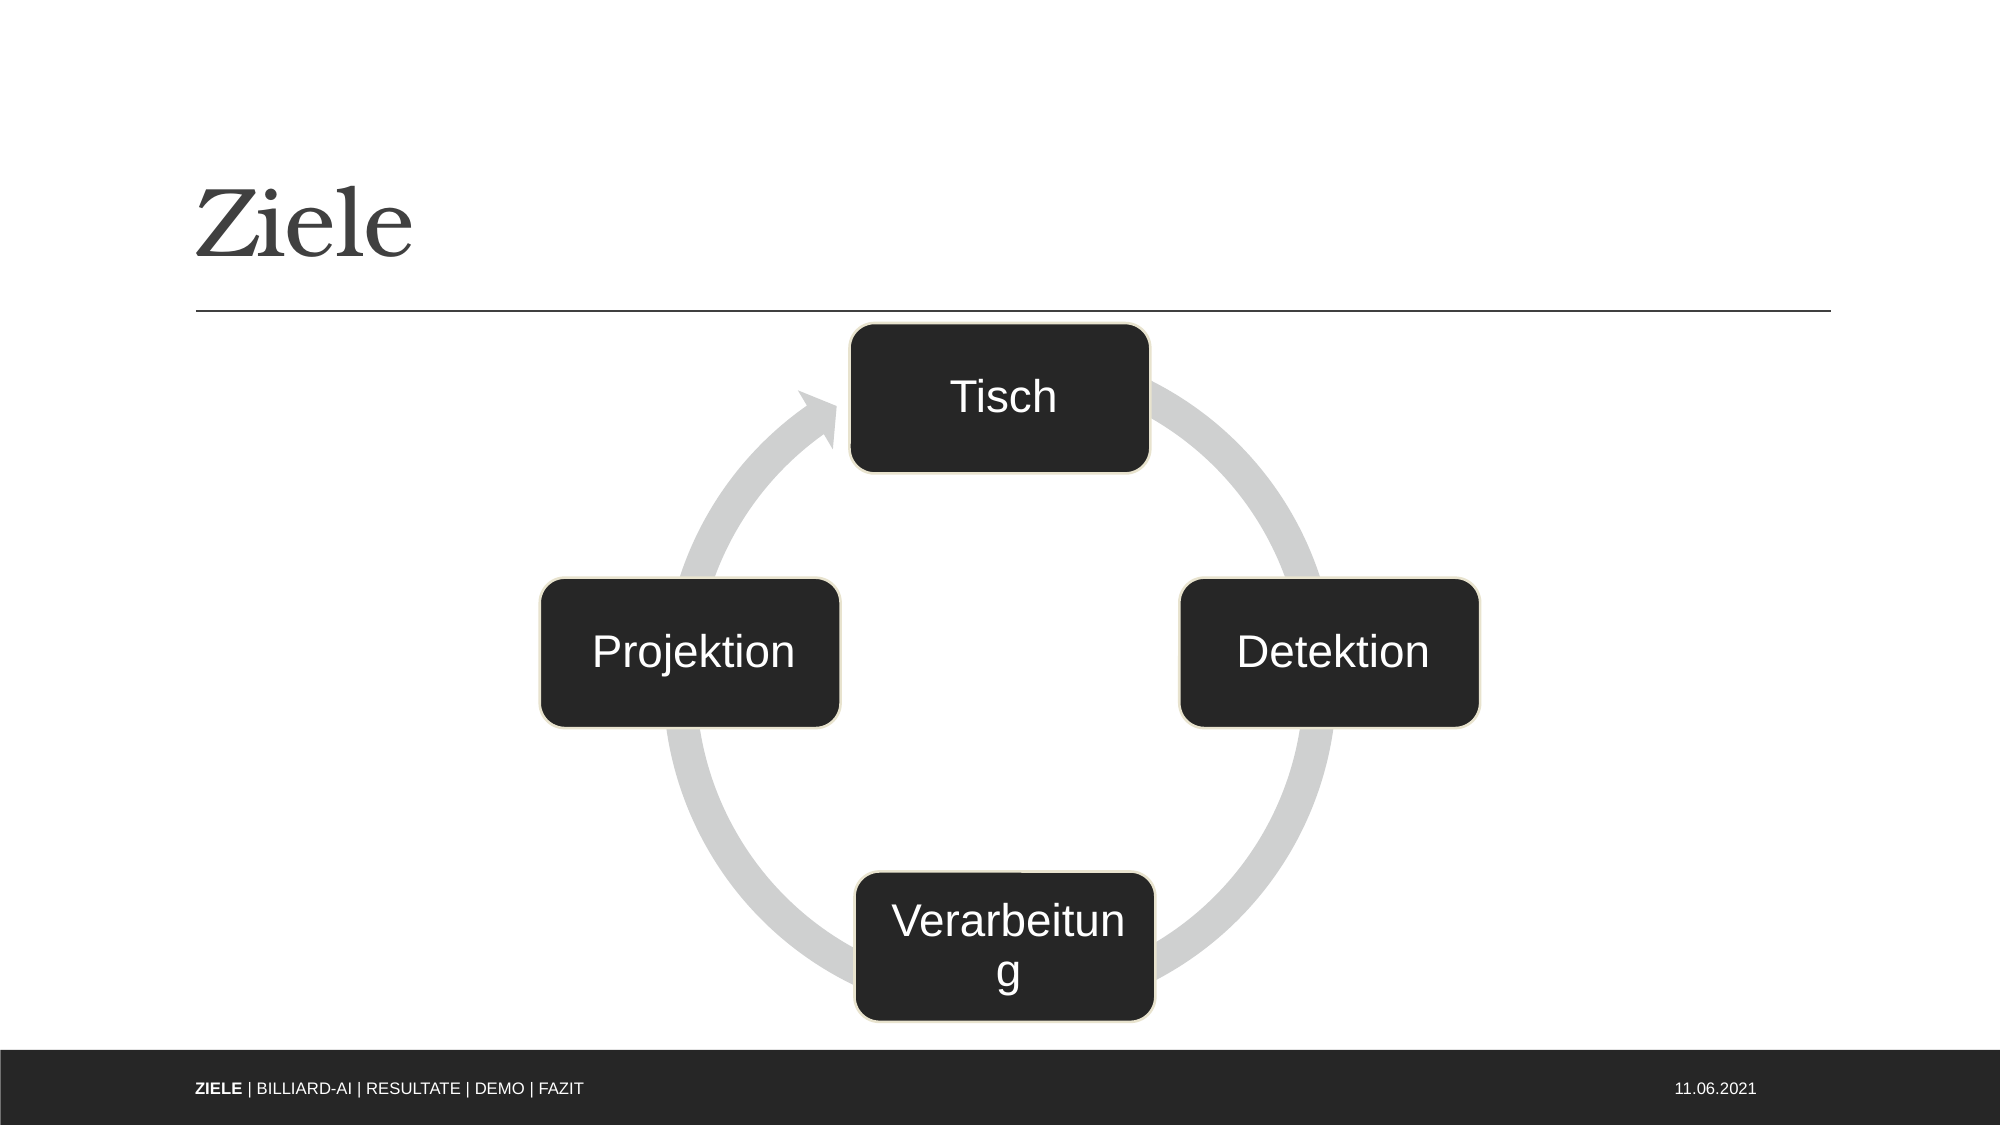

# Ziele
Tisch
Detektion
Verarbeitung
Projektion
11.06.2021